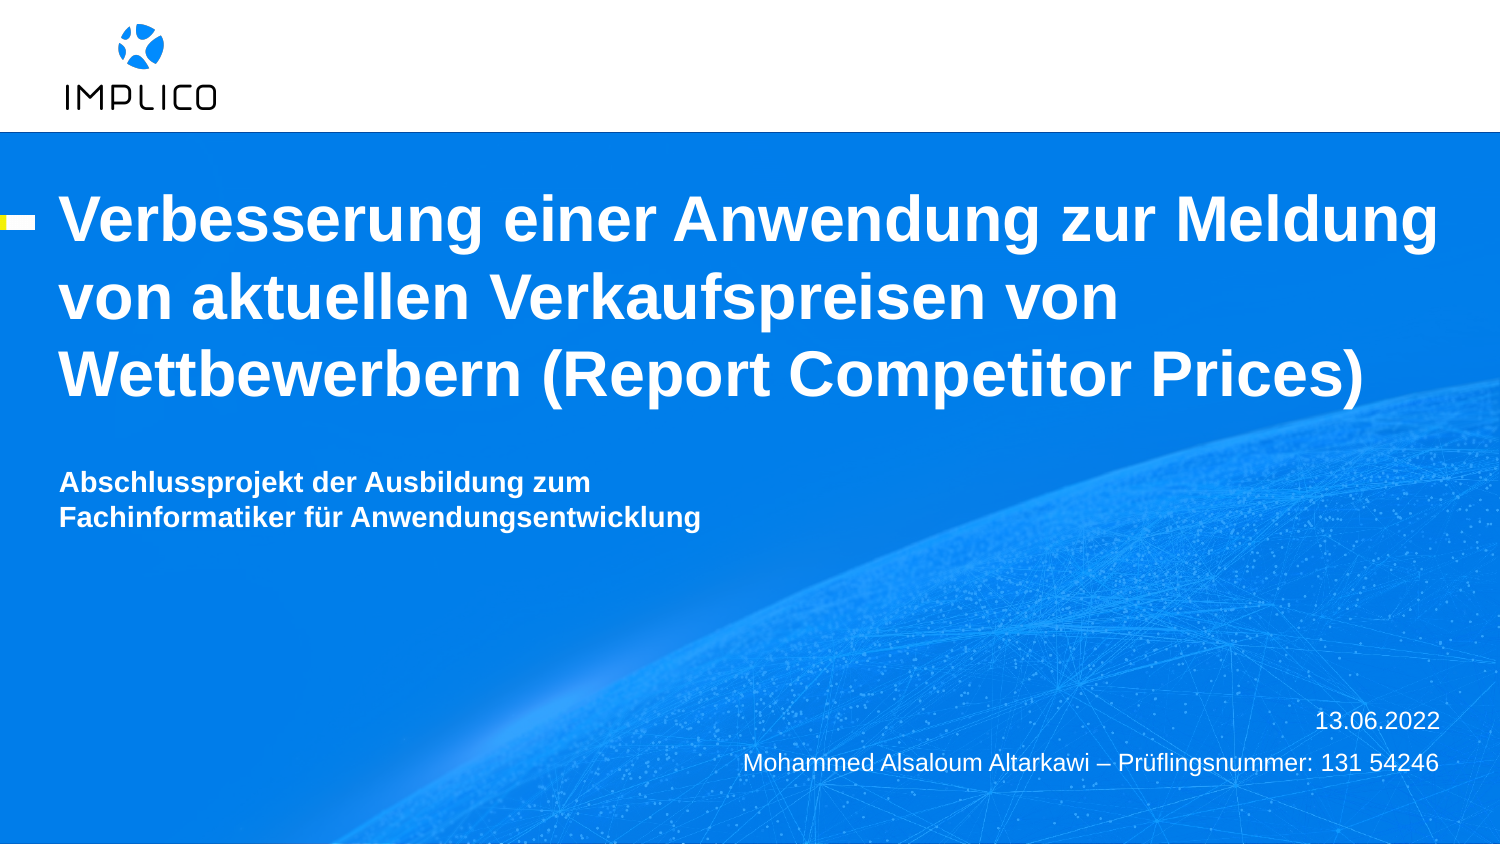

Verbesserung einer Anwendung zur Meldung von aktuellen Verkaufspreisen von Wettbewerbern (Report Competitor Prices)
Abschlussprojekt der Ausbildung zum Fachinformatiker für Anwendungsentwicklung
13.06.2022
Mohammed Alsaloum Altarkawi – Prüflingsnummer: 131 54246